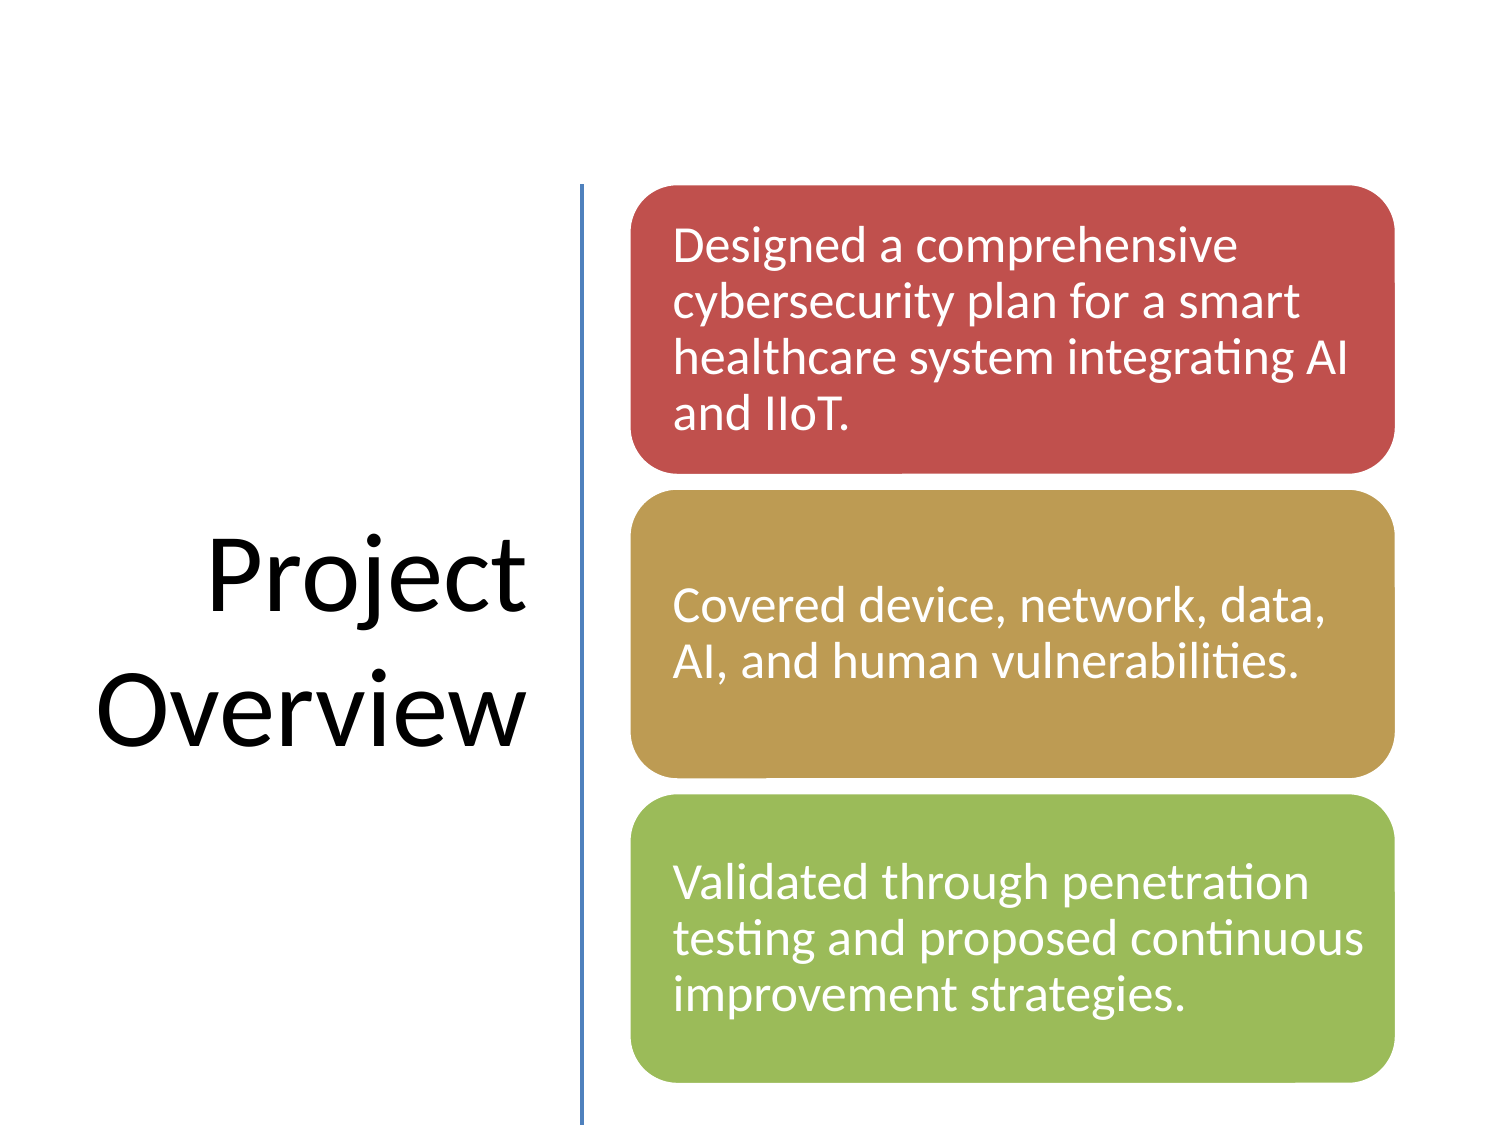

# Project Overview
Designed a comprehensive cybersecurity plan for a smart healthcare system integrating AI and IIoT.
Covered device, network, data, AI, and human vulnerabilities.
Validated through penetration testing and proposed continuous improvement strategies.